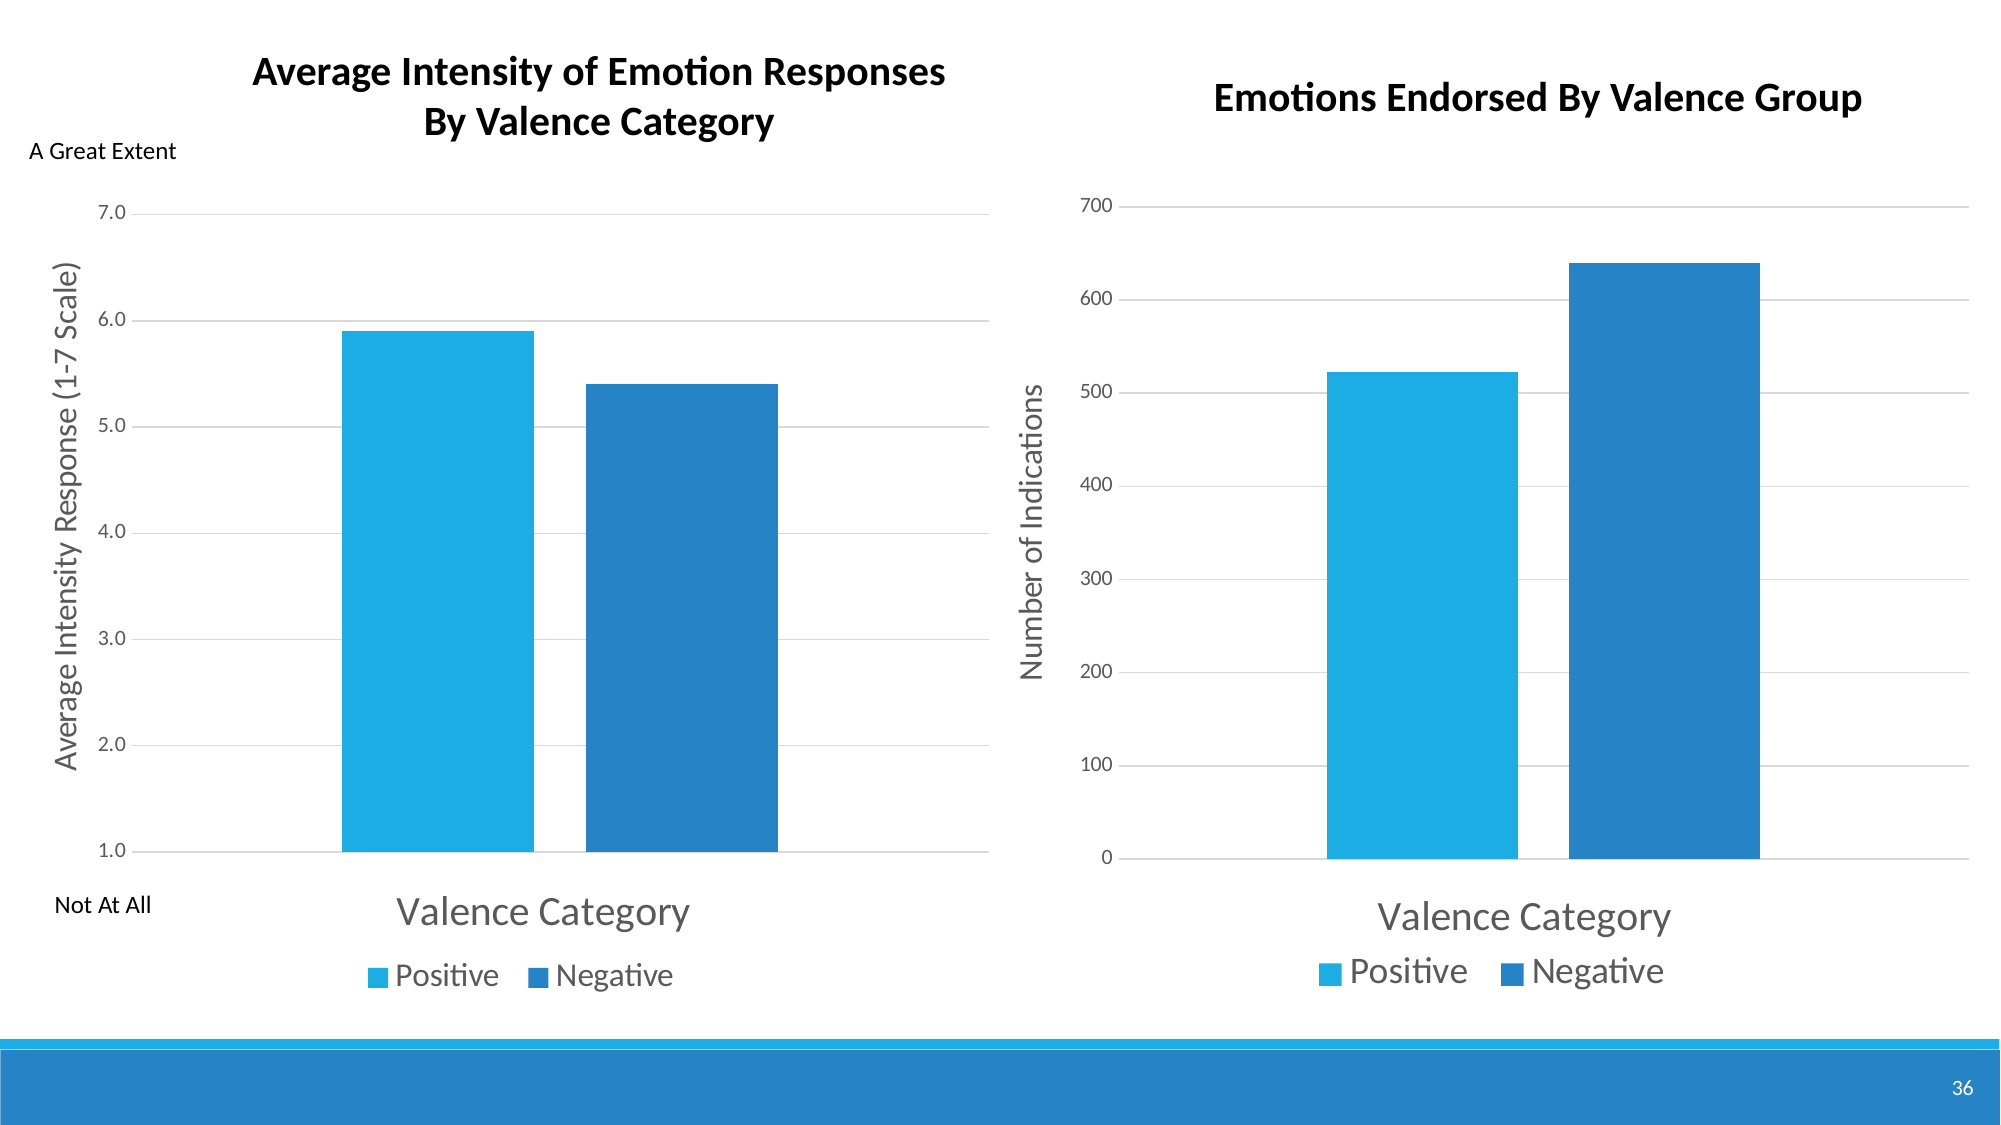

Average Intensity of Emotion Responses By Valence Category
Emotions Endorsed By Valence Group

### Chart

| Category | Positive  | Negative |
|---|---|---|
| AVG. INTENSE | 5.902485659655832 | 5.4078125 |
A Great Extent

### Chart

| Category | Positive  | Negative |
|---|---|---|
| PRESENCE | 523.0 | 640.0 |
Not At All
36